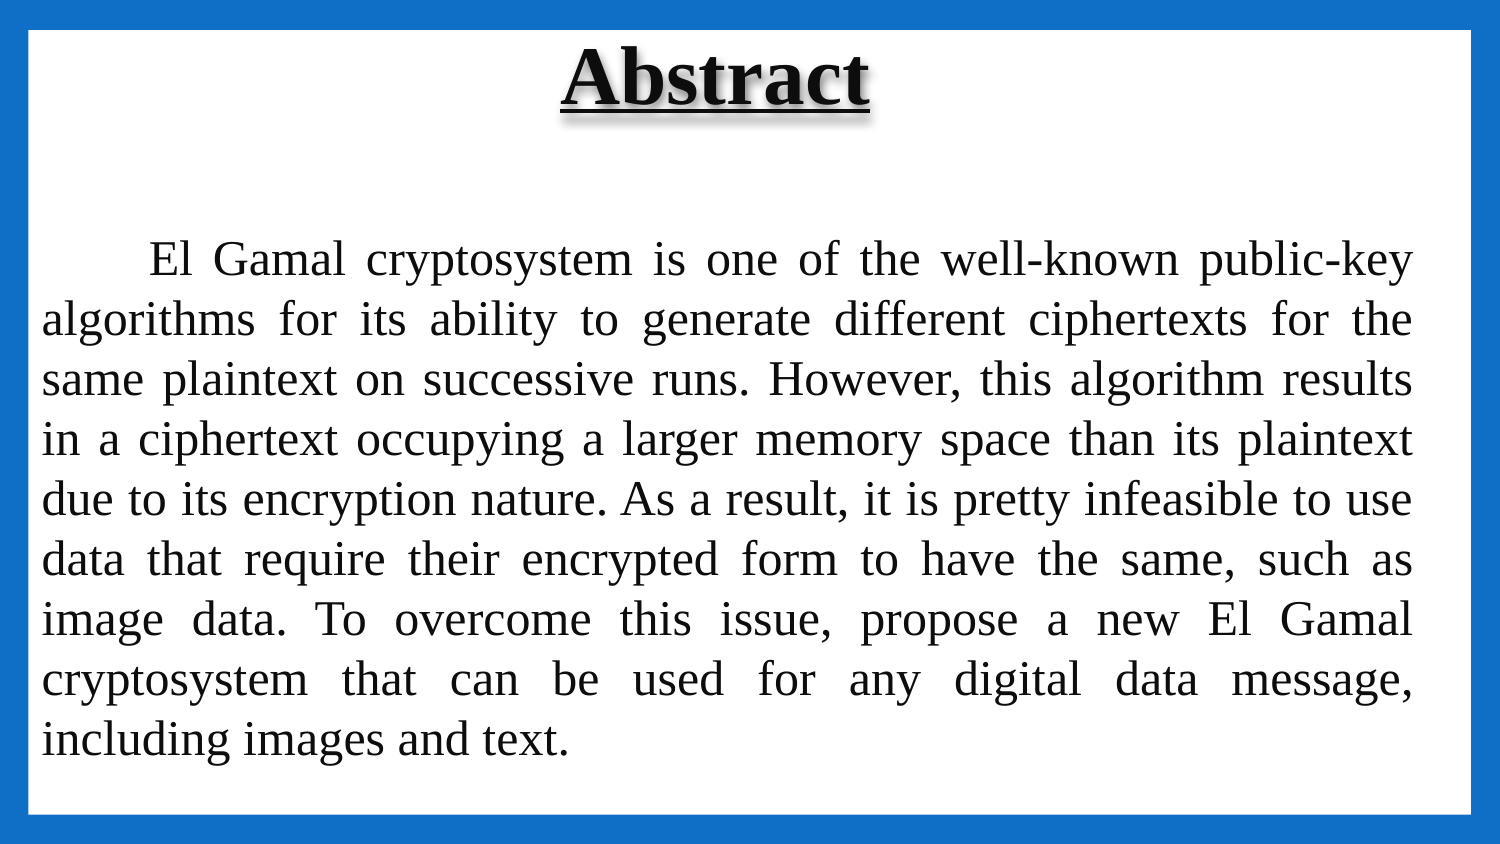

# Abstract
      El Gamal cryptosystem is one of the well-known public-key algorithms for its ability to generate different ciphertexts for the same plaintext on successive runs. However, this algorithm results in a ciphertext occupying a larger memory space than its plaintext due to its encryption nature. As a result, it is pretty infeasible to use data that require their encrypted form to have the same, such as image data. To overcome this issue, propose a new El Gamal cryptosystem that can be used for any digital data message, including images and text.